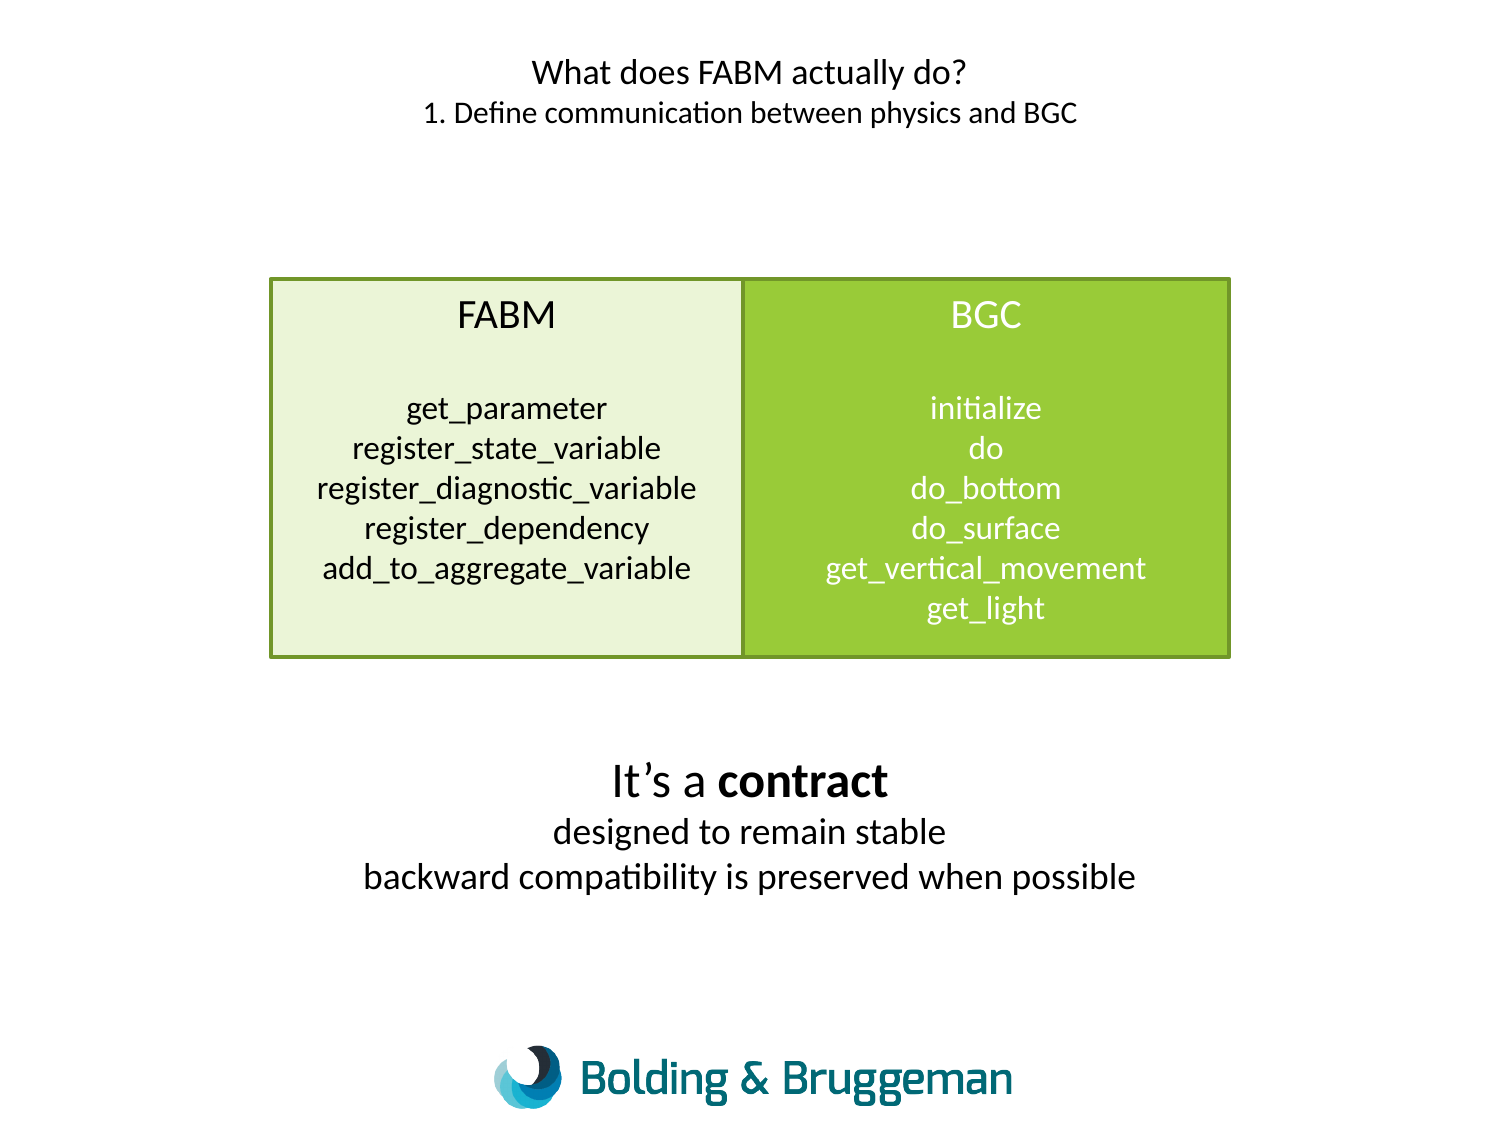

# What does FABM actually do? 1. Define communication between physics and BGC
FABM

get_parameter
register_state_variable
register_diagnostic_variable
register_dependency
add_to_aggregate_variable

BGC

initialize
do
do_bottom
do_surface
get_vertical_movement
get_light
It’s a contract
designed to remain stable
backward compatibility is preserved when possible